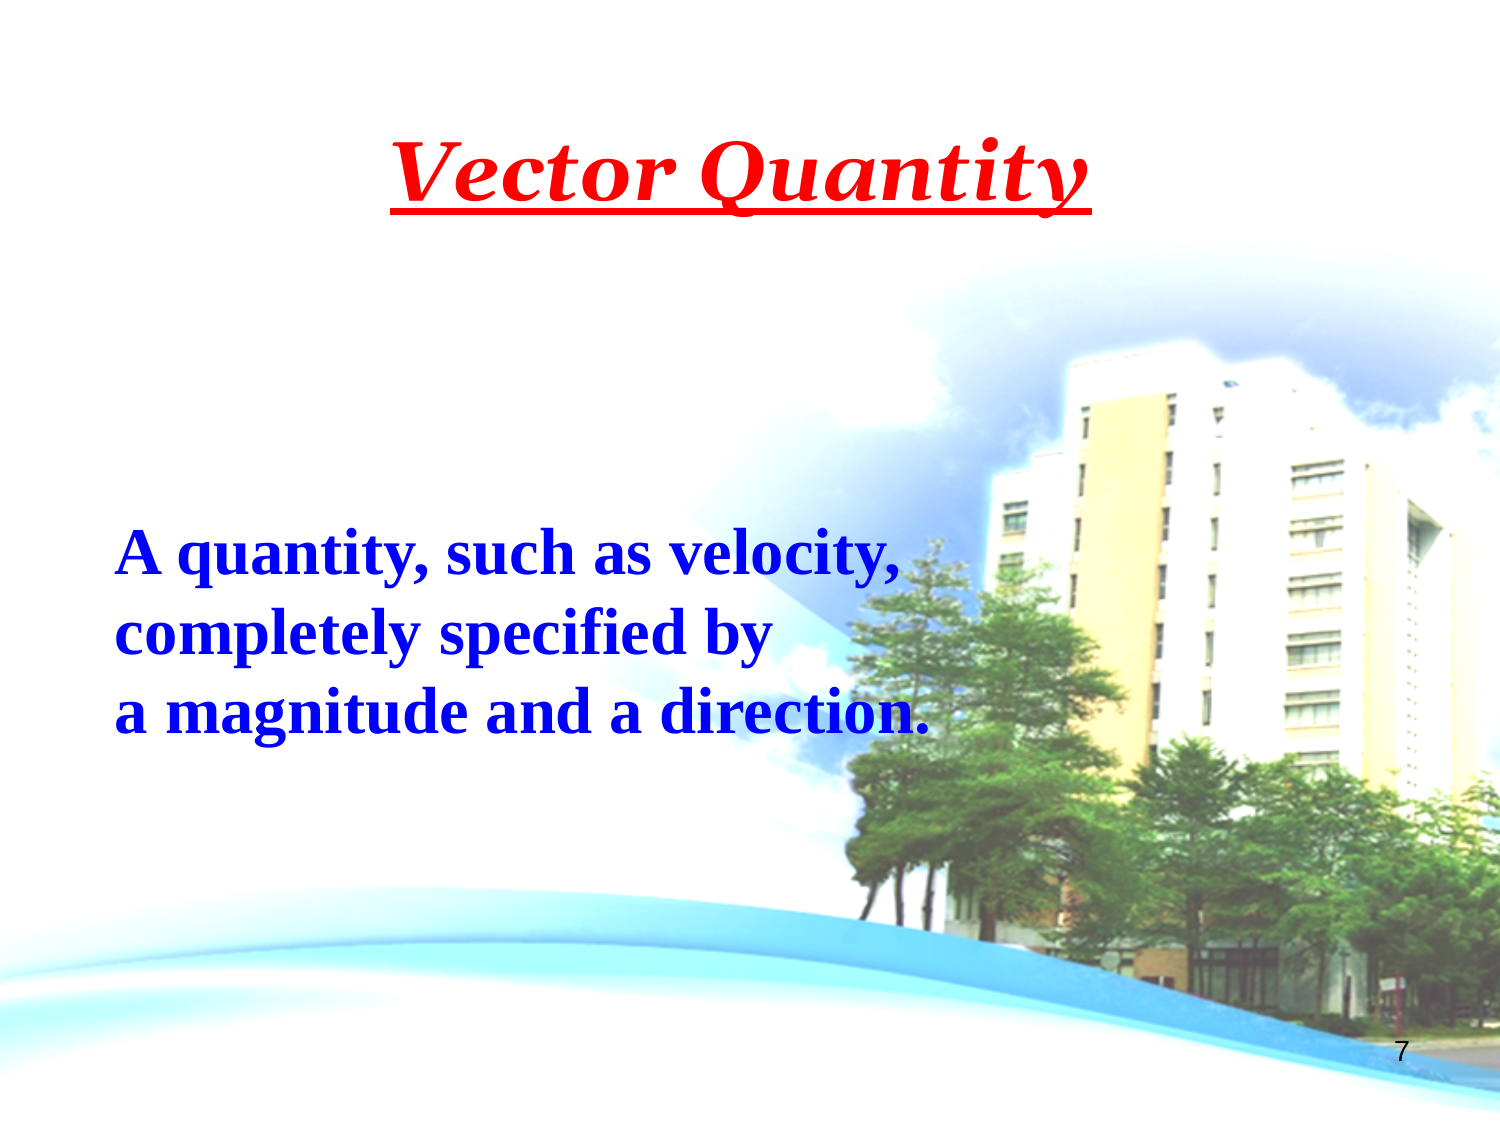

Vector Quantity

A quantity, such as velocity,
completely specified by
a magnitude and a direction.

7